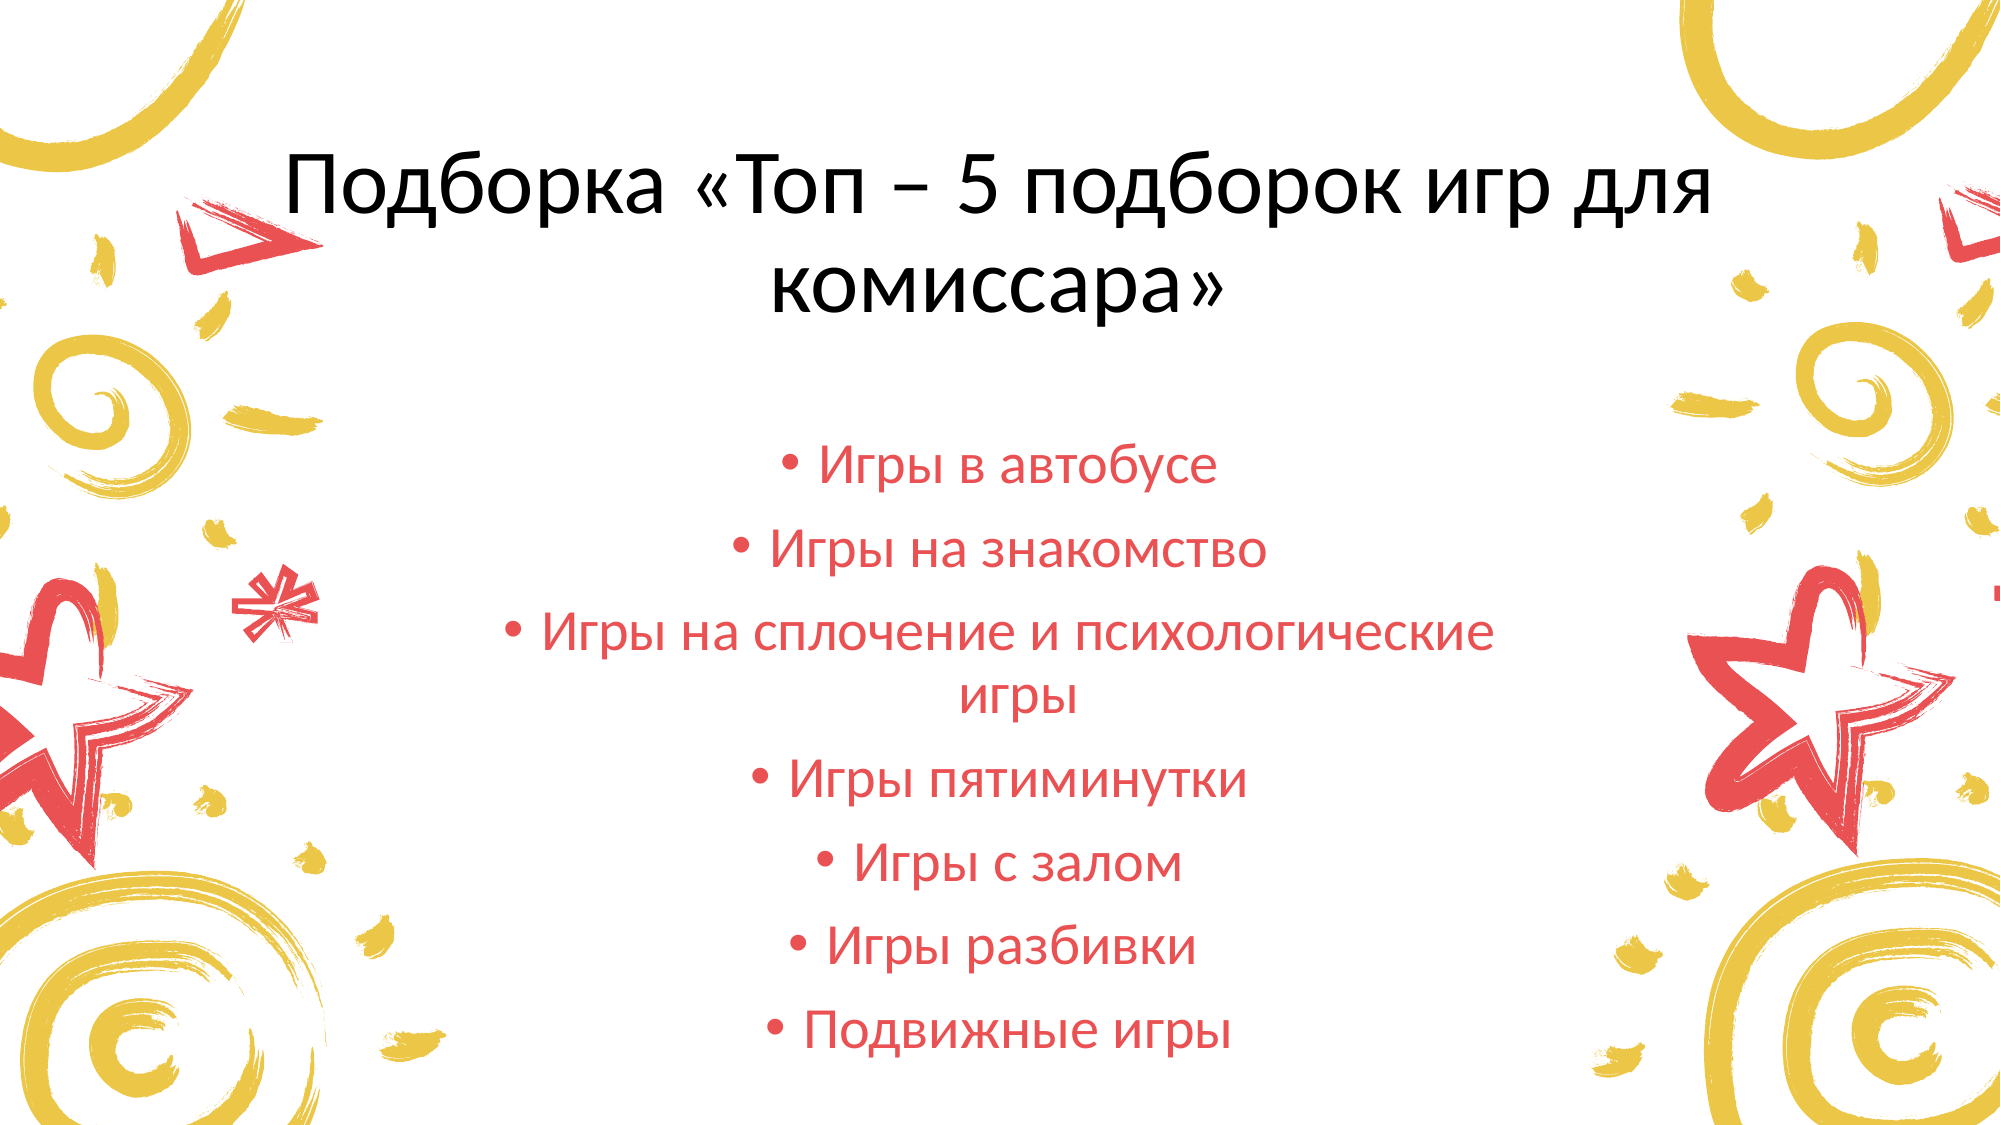

# Подборка «Топ – 5 подборок игр для комиссара»

Игры в автобусе
Игры на знакомство
Игры на сплочение и психологические игры
Игры пятиминутки
Игры с залом
Игры разбивки
Подвижные игры